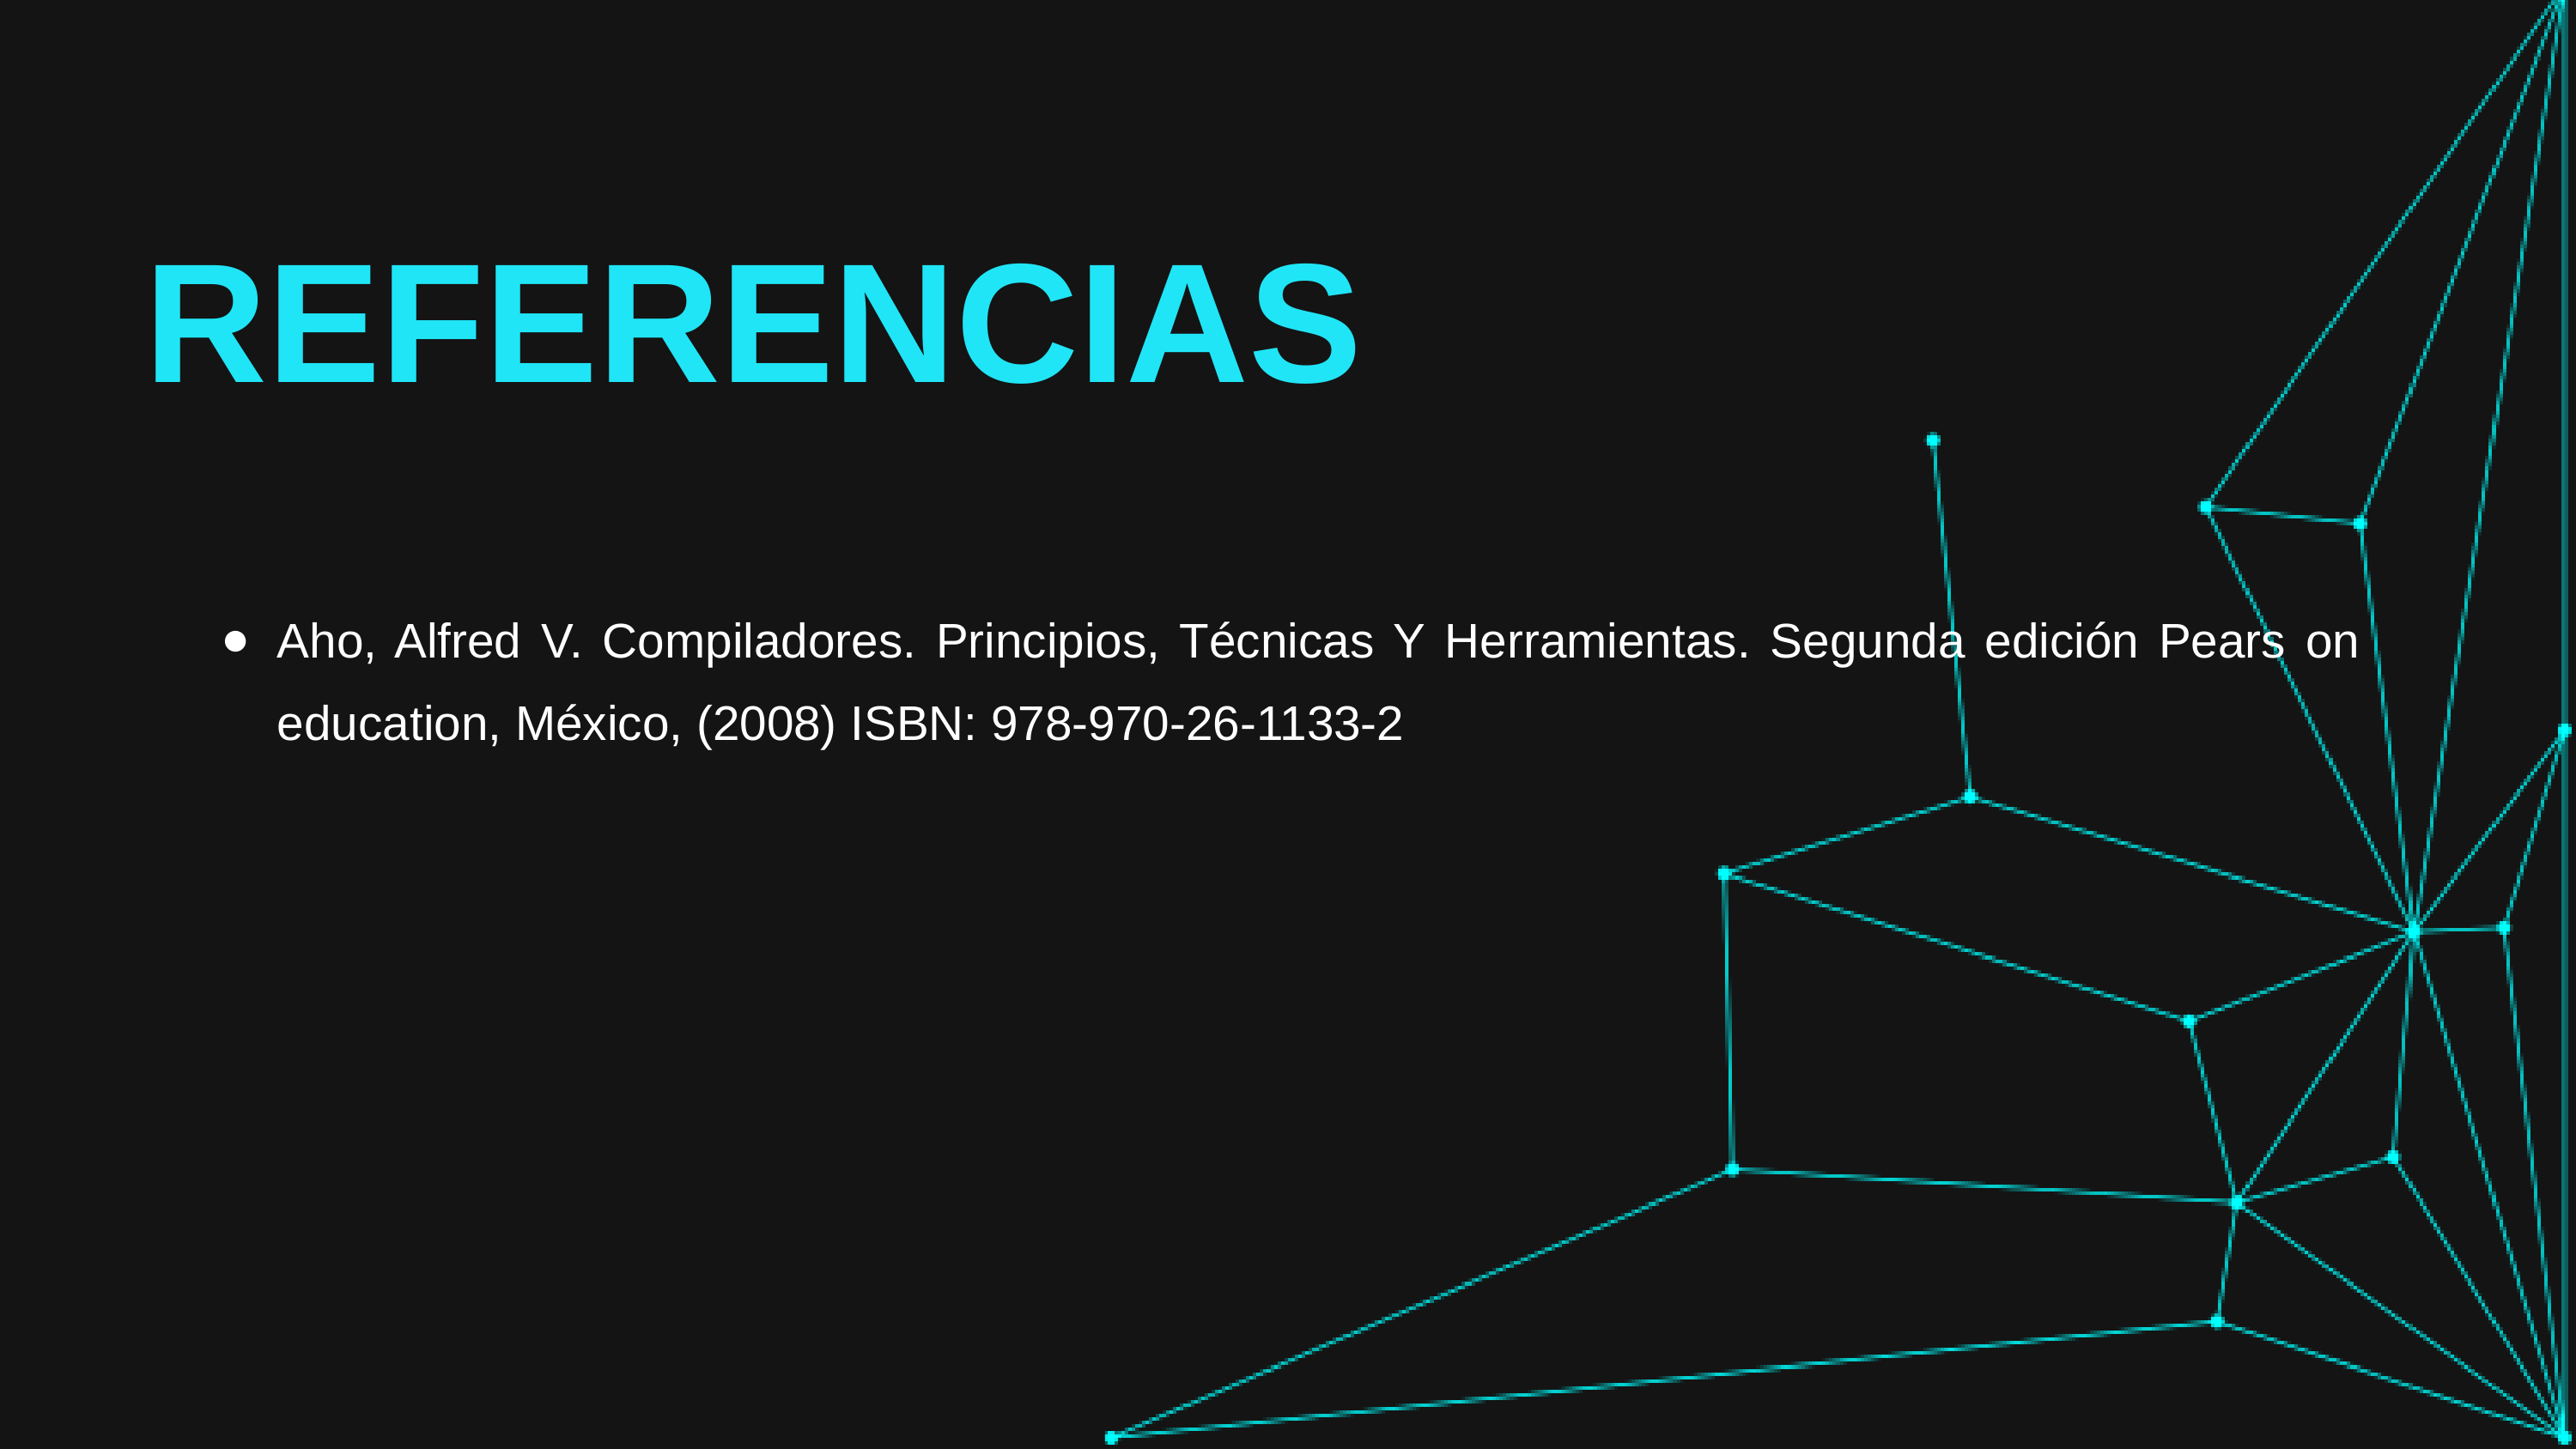

REFERENCIAS
Aho, Alfred V. Compiladores. Principios, Técnicas Y Herramientas. Segunda edición Pears on education, México, (2008) ISBN: 978-970-26-1133-2